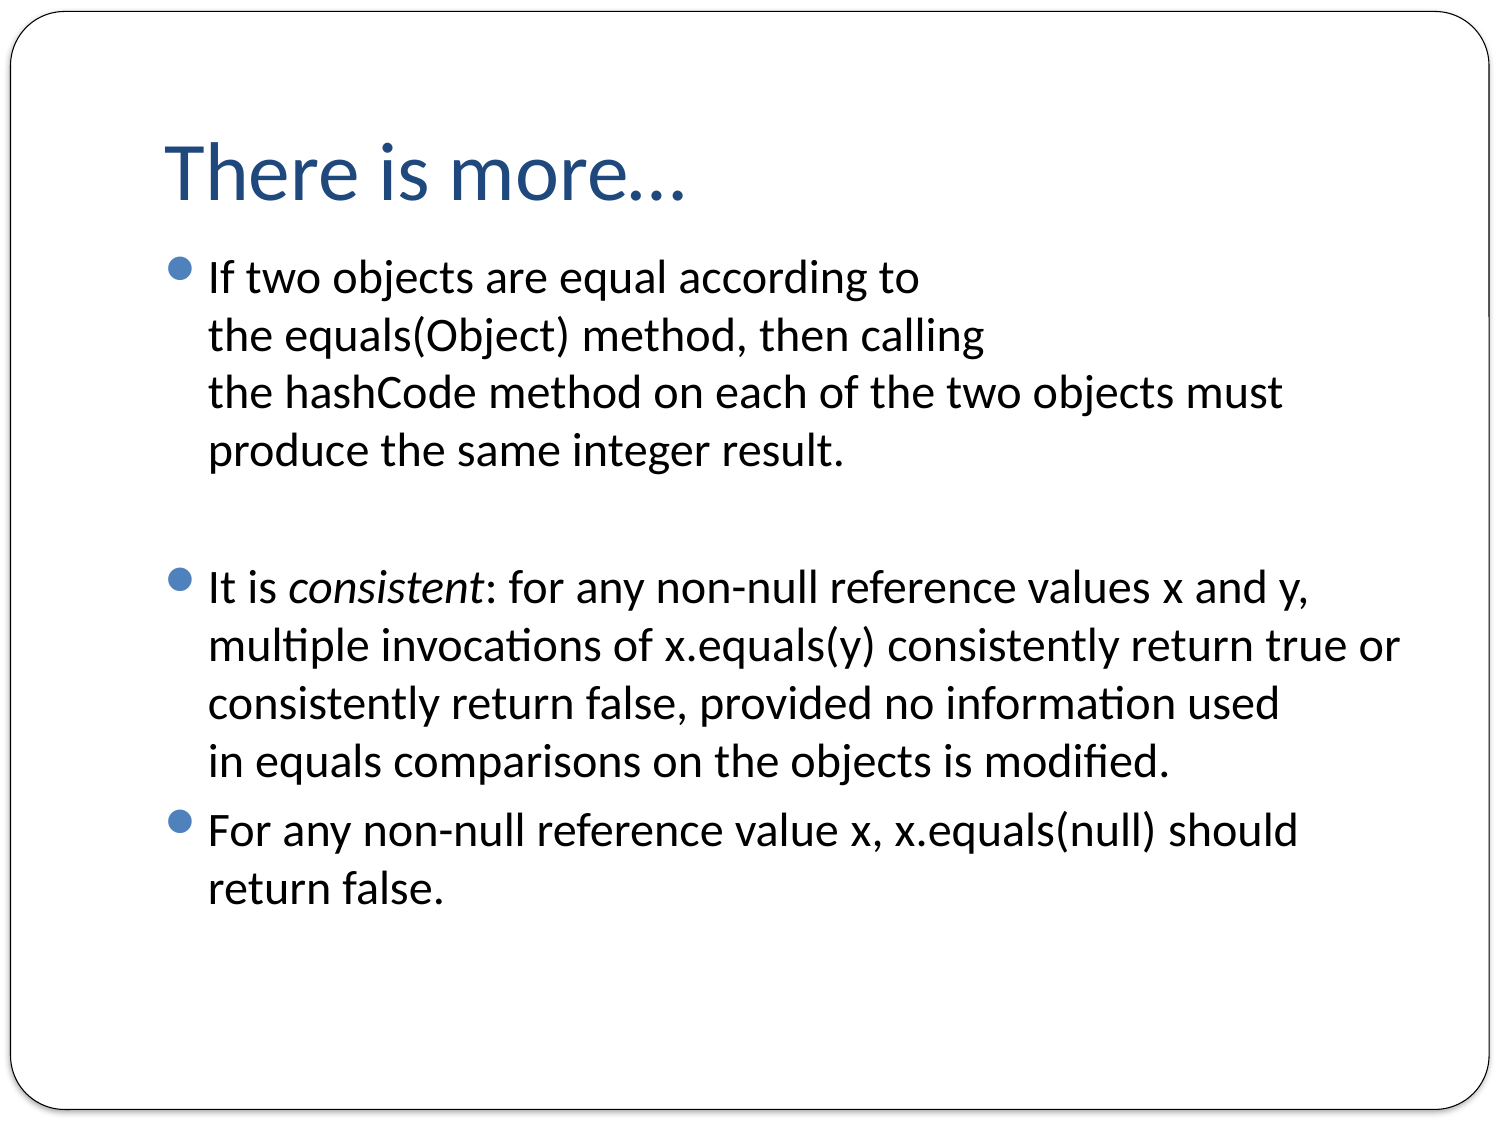

# There is more…
If two objects are equal according to the equals(Object) method, then calling the hashCode method on each of the two objects must produce the same integer result.

It is consistent: for any non-null reference values x and y, multiple invocations of x.equals(y) consistently return true or consistently return false, provided no information used in equals comparisons on the objects is modified.
For any non-null reference value x, x.equals(null) should return false.